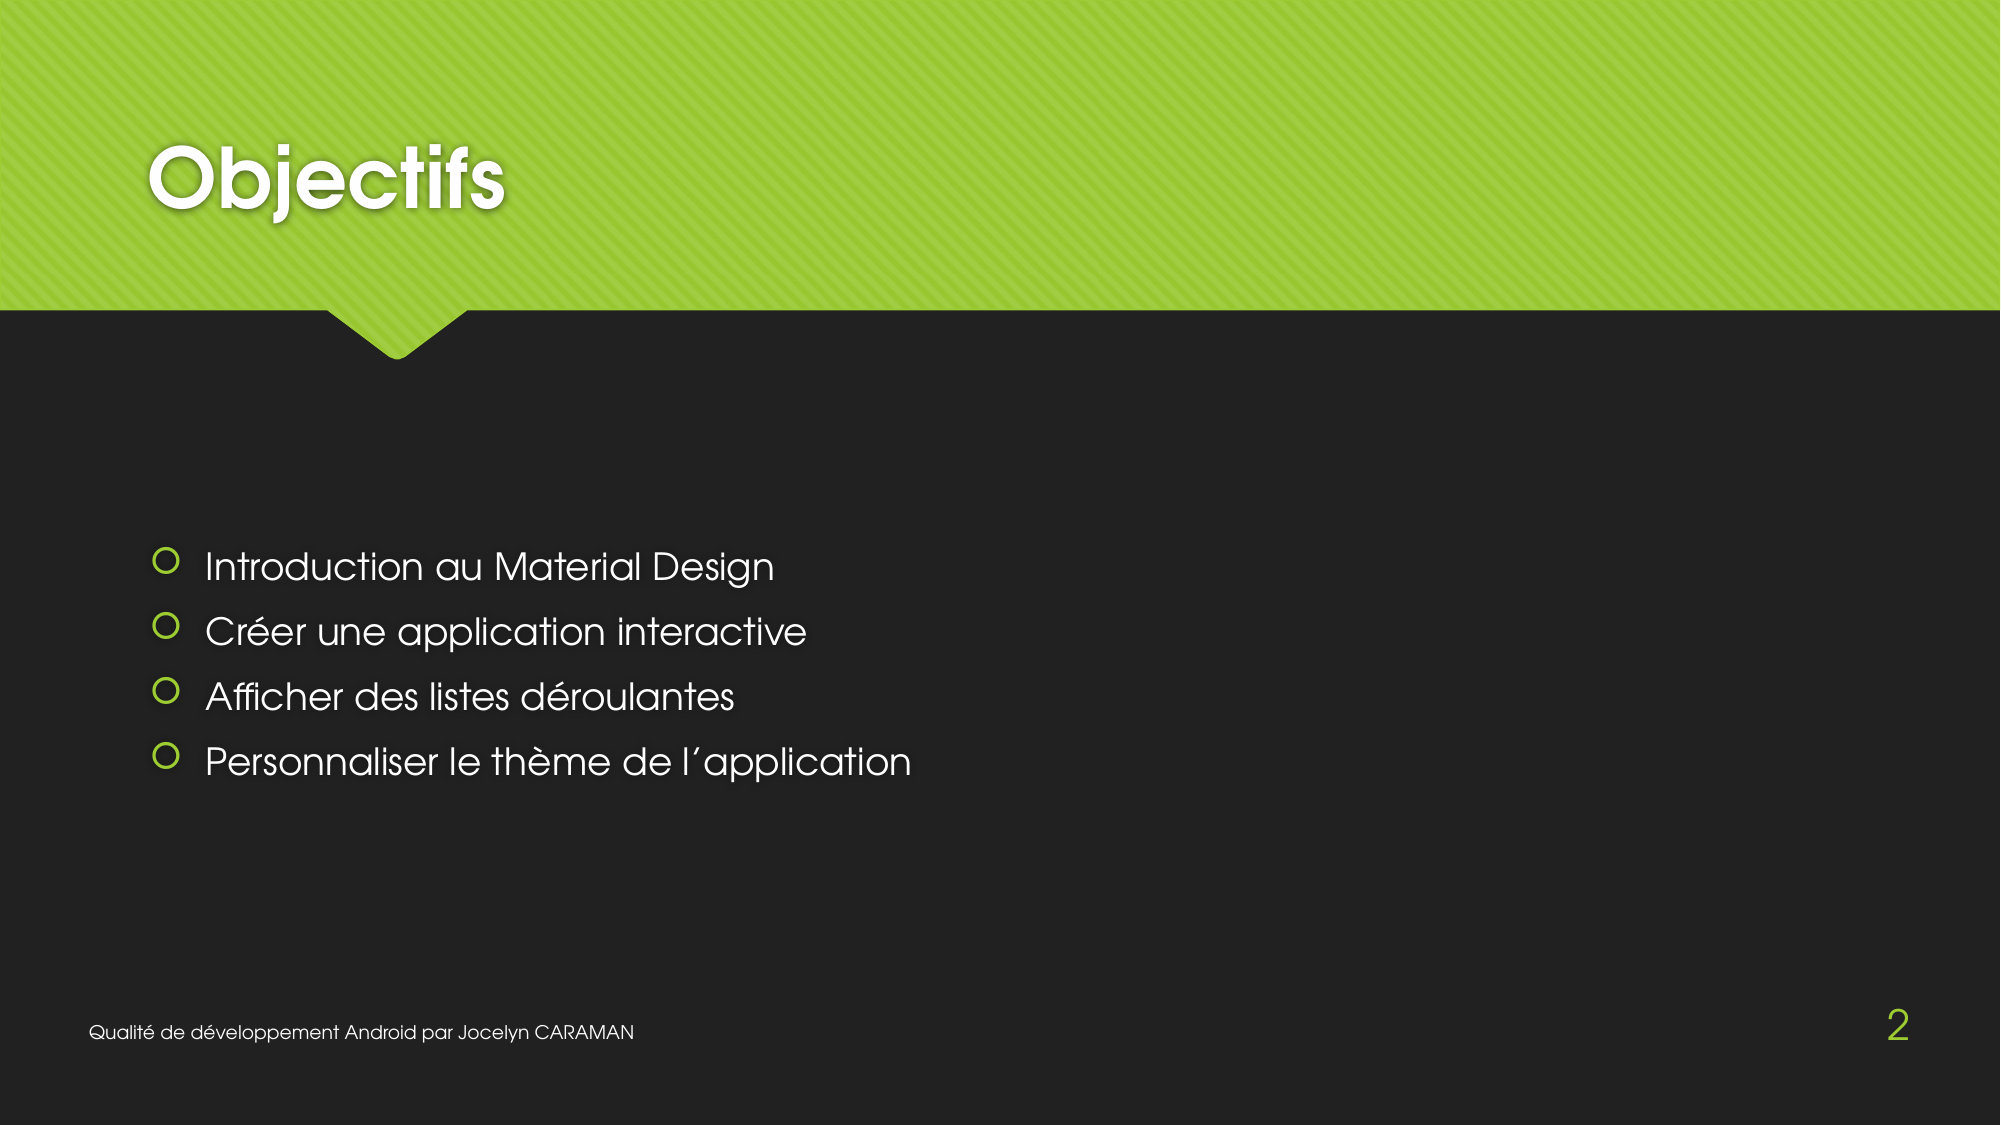

# Objectifs
Introduction au Material Design
Créer une application interactive
Afficher des listes déroulantes
Personnaliser le thème de l’application
2
Qualité de développement Android par Jocelyn CARAMAN